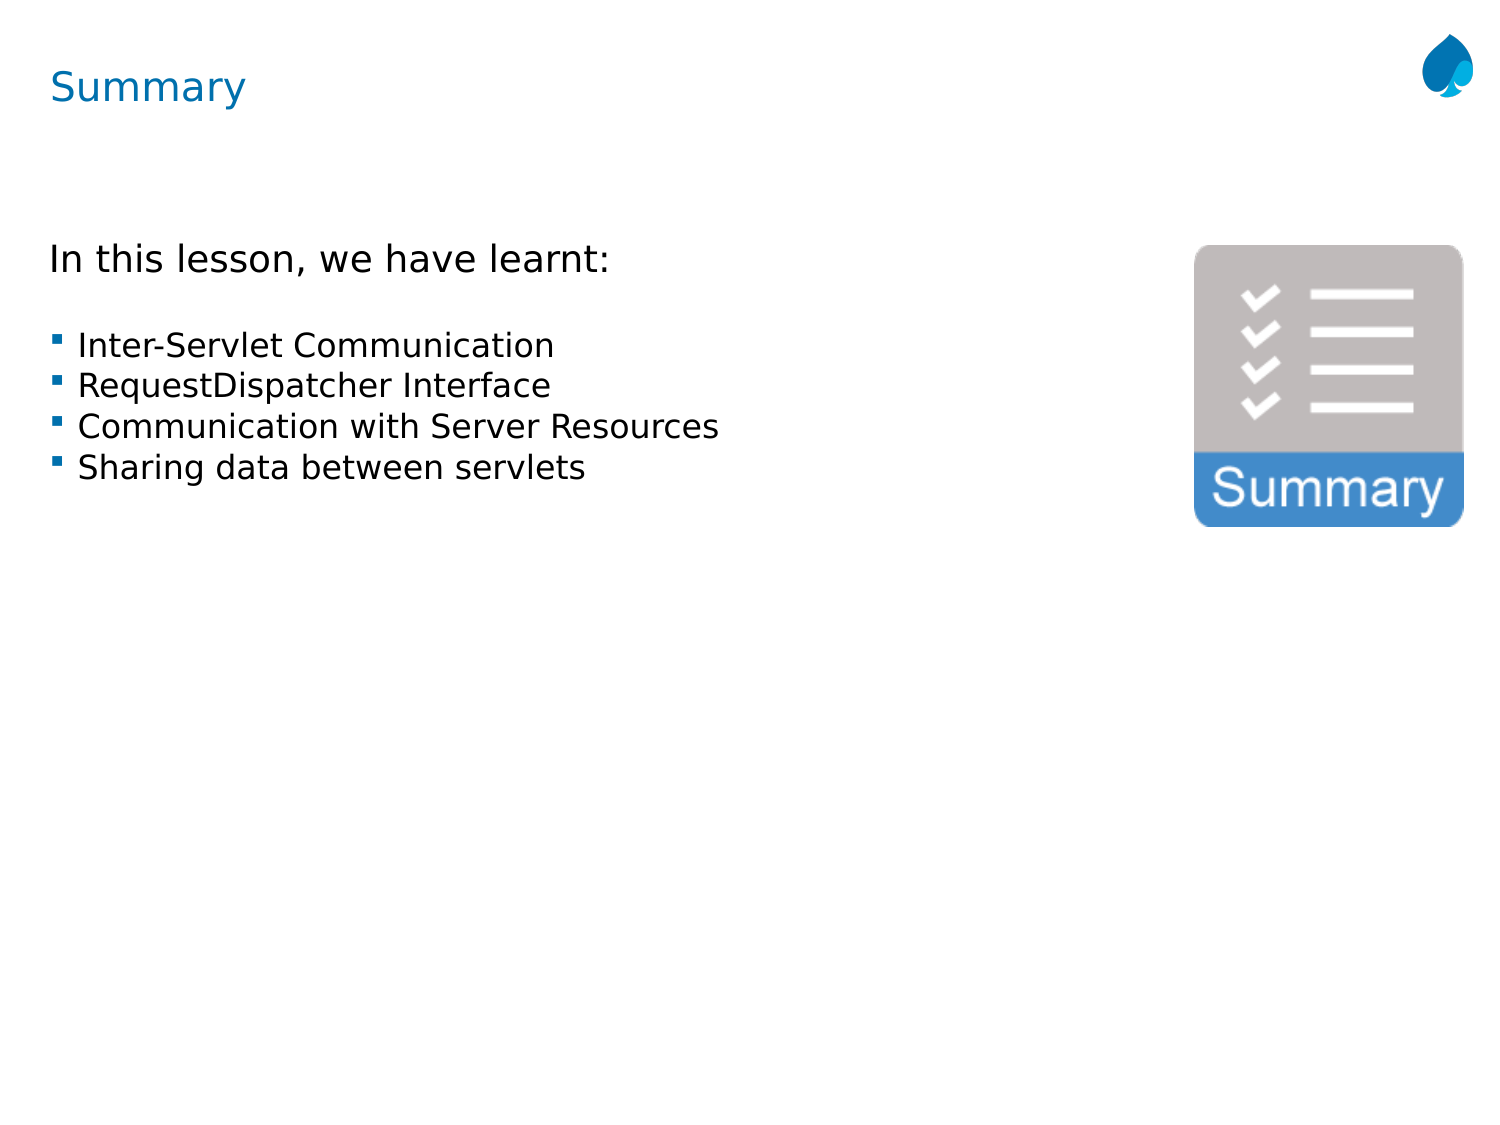

# Summary
In this lesson, we have learnt:

Inter-Servlet Communication
RequestDispatcher Interface
Communication with Server Resources
Sharing data between servlets